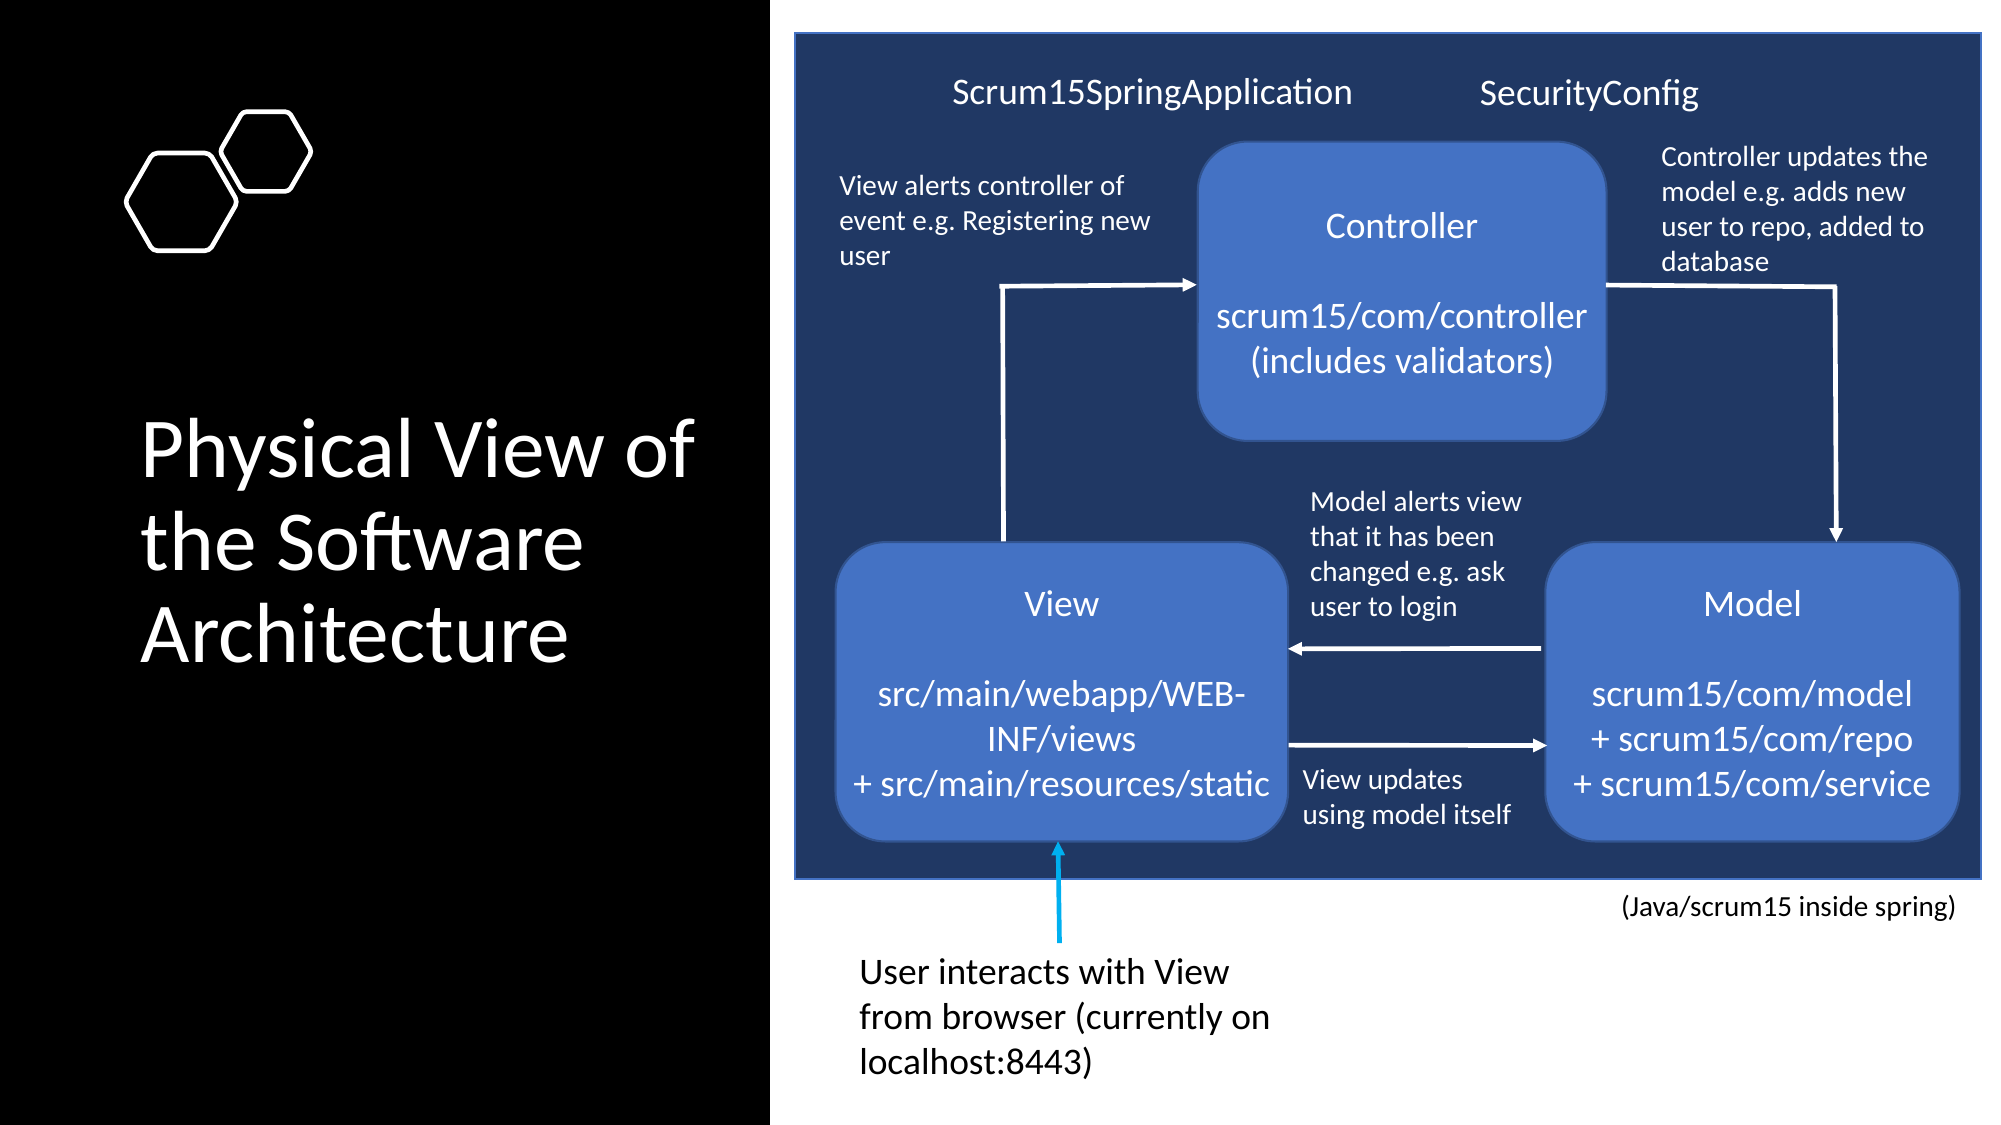

Scrum15SpringApplication
SecurityConfig

Controller updates the model e.g. adds new user to repo, added to database
Controller

scrum15/com/controller
(includes validators)
View alerts controller of event e.g. Registering new user
# Physical View of the Software Architecture
Model alerts view that it has been changed e.g. ask user to login
Model

scrum15/com/model
+ scrum15/com/repo
+ scrum15/com/service
View

src/main/webapp/WEB-INF/views
+ src/main/resources/static
View updates using model itself
(Java/scrum15 inside spring)
User interacts with View from browser (currently on localhost:8443)